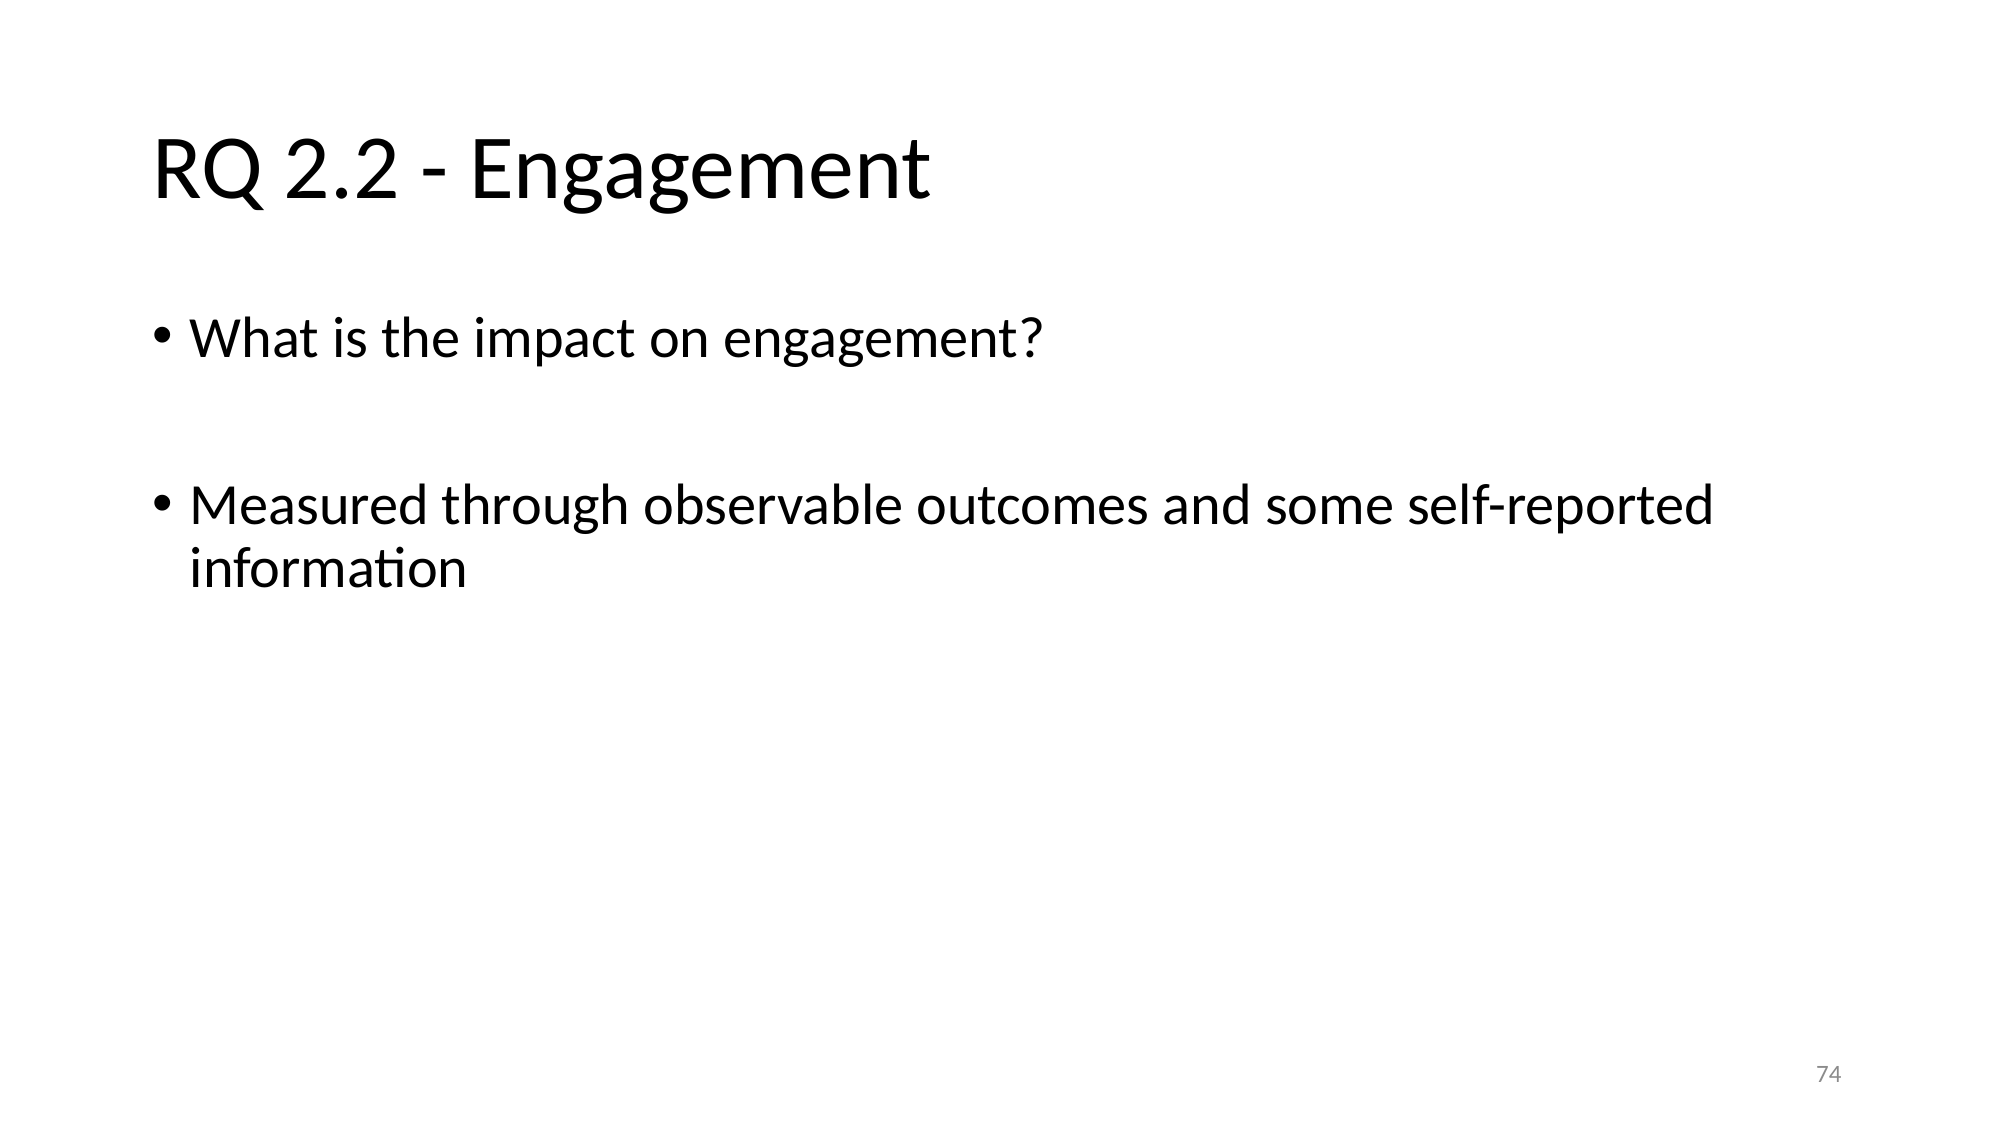

# RQ 2.2 - Engagement
What is the impact on engagement?

Measured through observable outcomes and some self-reported information
74